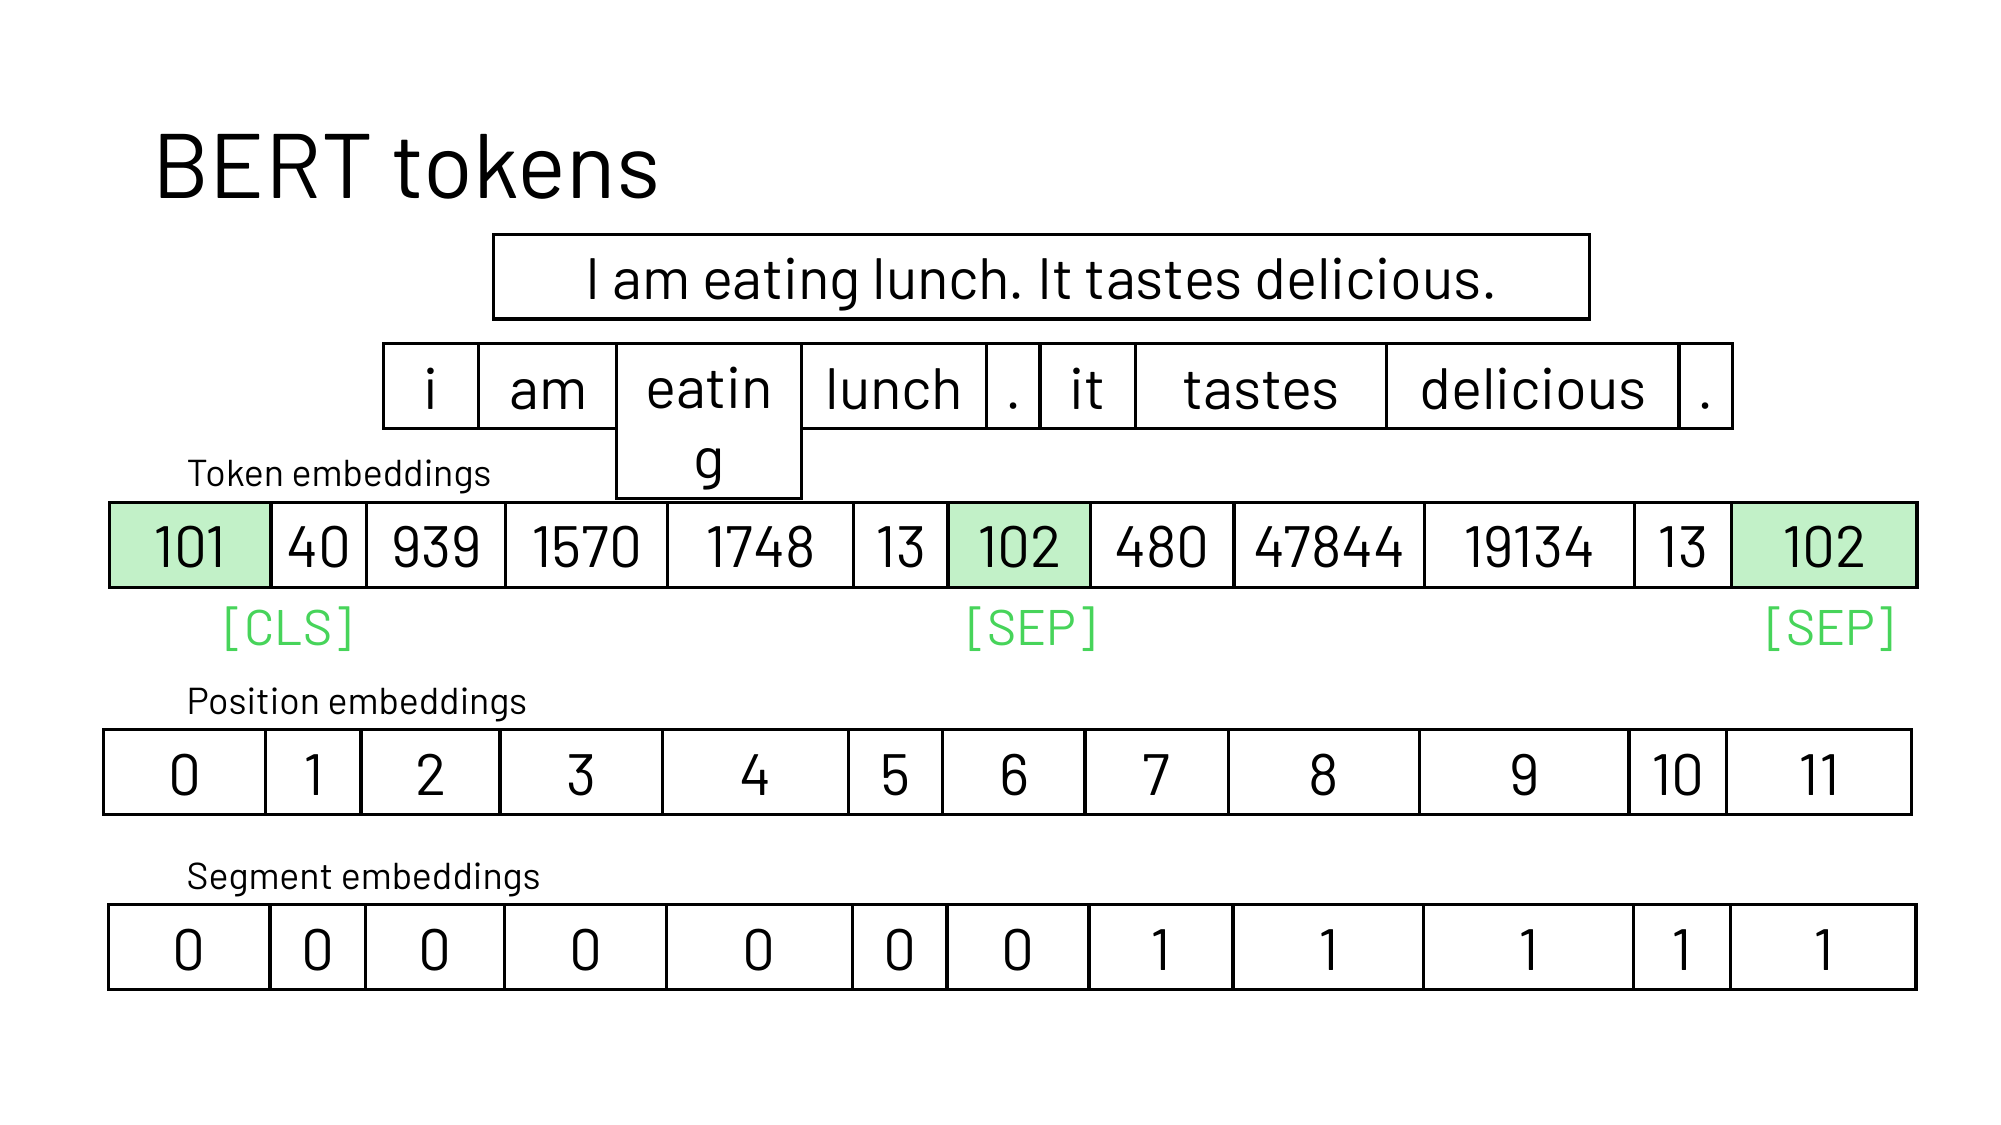

# BERT tokens
I am eating lunch. It tastes delicious.
delicious
tastes
.
eating
lunch
.
it
i
am
Token embeddings
19134
47844
13
1570
1748
13
40
939
480
102
102
101
[SEP]
[SEP]
[CLS]
Position embeddings
9
8
10
3
4
5
1
2
7
6
11
0
Segment embeddings
1
1
1
0
0
0
0
0
1
0
1
0